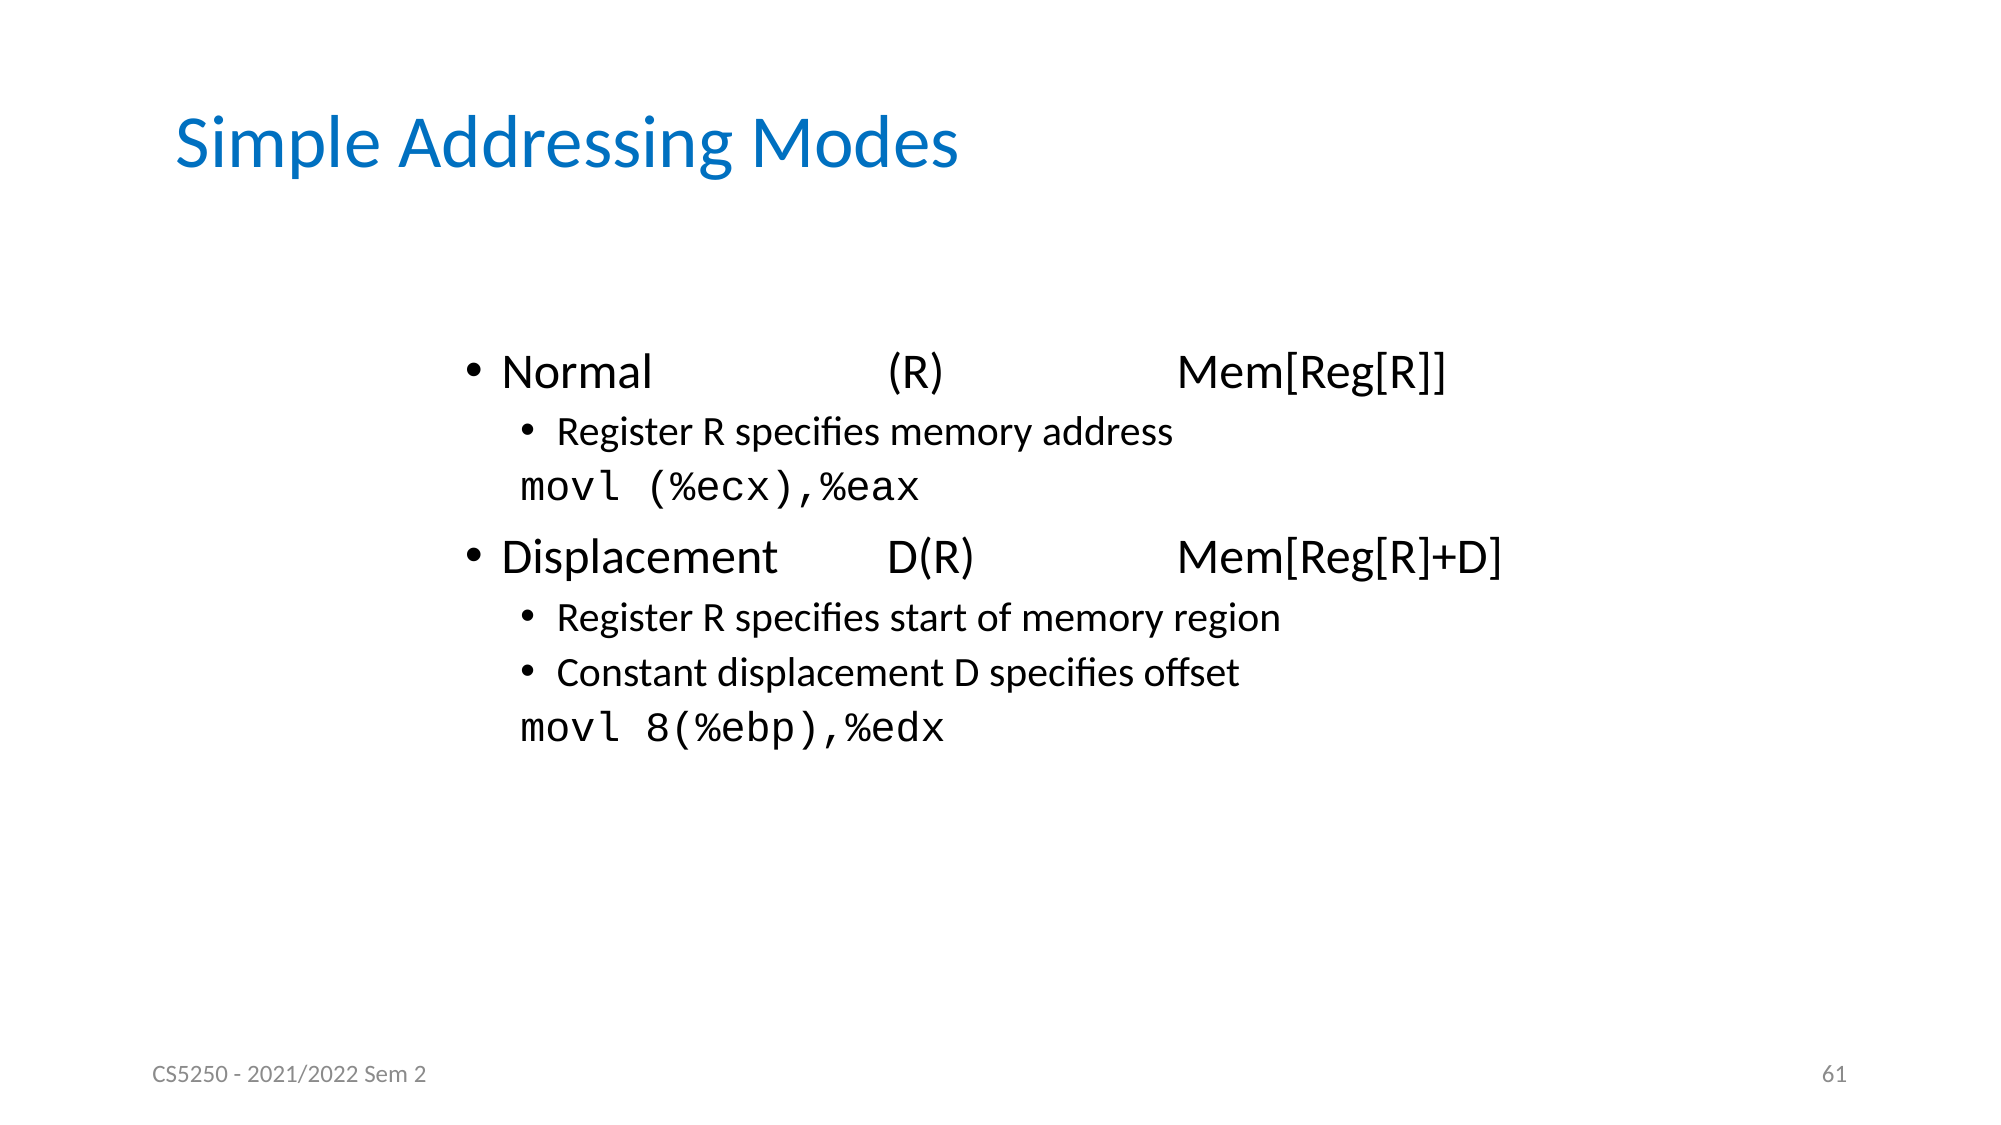

# Simple Addressing Modes
Normal	(R)	Mem[Reg[R]]
Register R specifies memory address
movl (%ecx),%eax
Displacement	D(R)	Mem[Reg[R]+D]
Register R specifies start of memory region
Constant displacement D specifies offset
movl 8(%ebp),%edx

CS5250 - 2021/2022 Sem 2
61